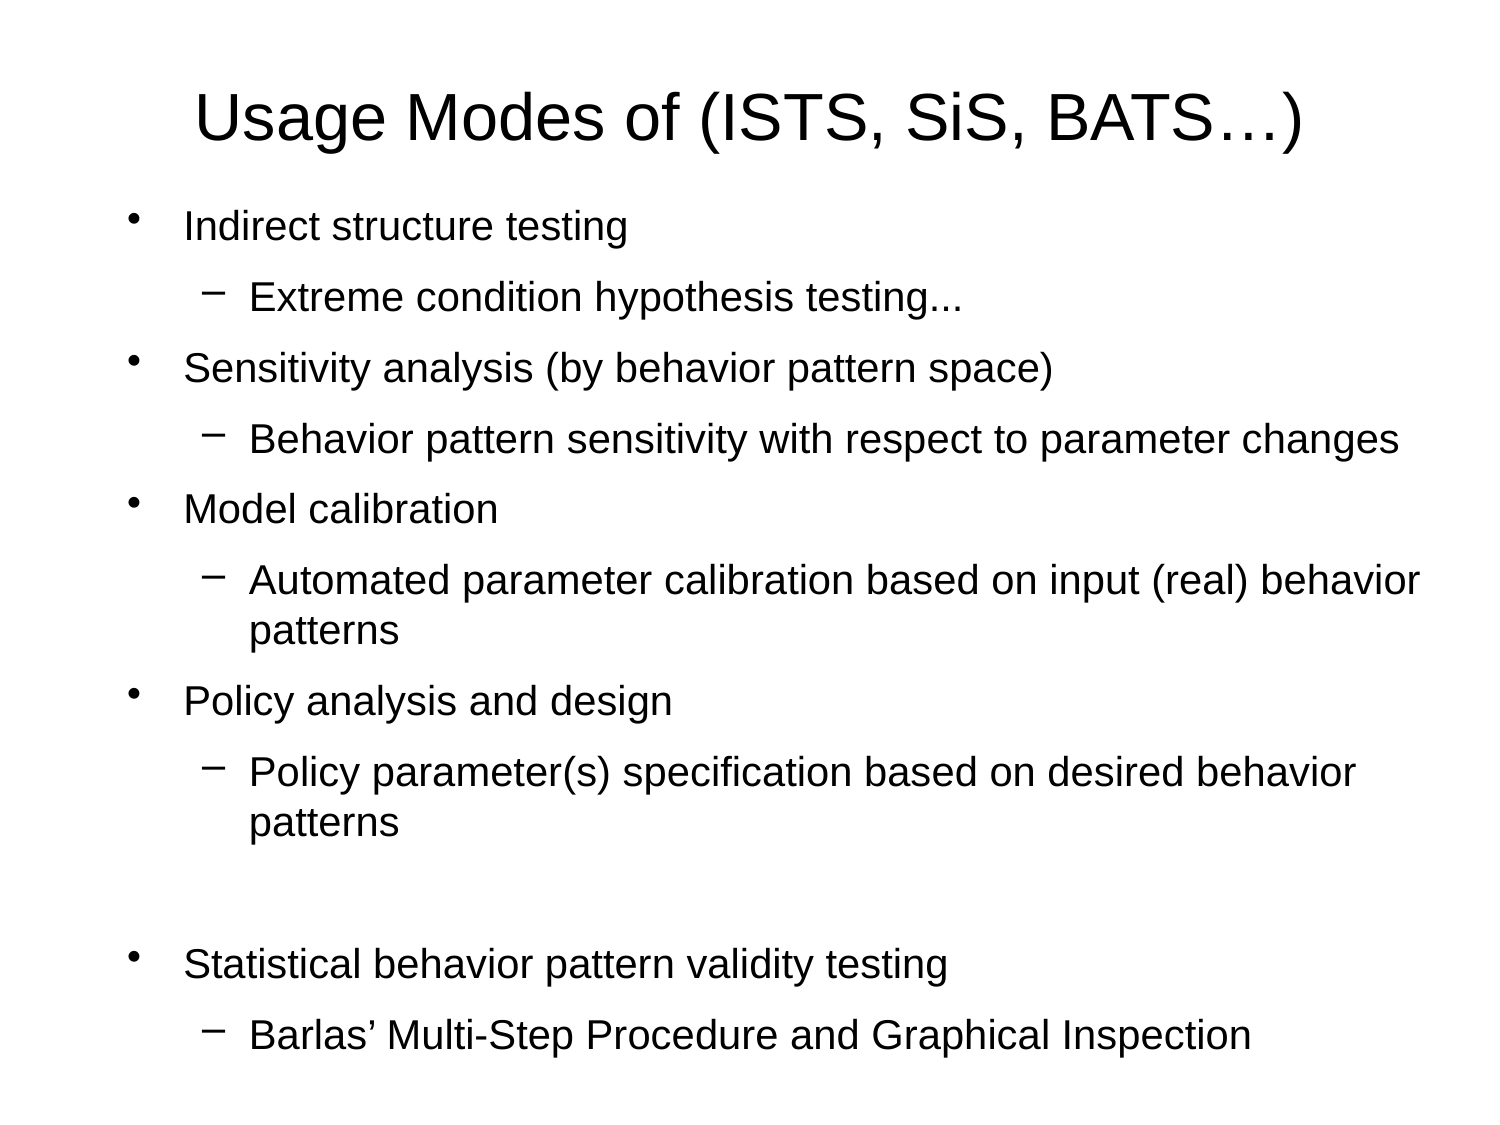

# Usage Modes of (ISTS, SiS, BATS…)
Indirect structure testing
Extreme condition hypothesis testing...
Sensitivity analysis (by behavior pattern space)
Behavior pattern sensitivity with respect to parameter changes
Model calibration
Automated parameter calibration based on input (real) behavior patterns
Policy analysis and design
Policy parameter(s) specification based on desired behavior patterns

Statistical behavior pattern validity testing
Barlas’ Multi-Step Procedure and Graphical Inspection